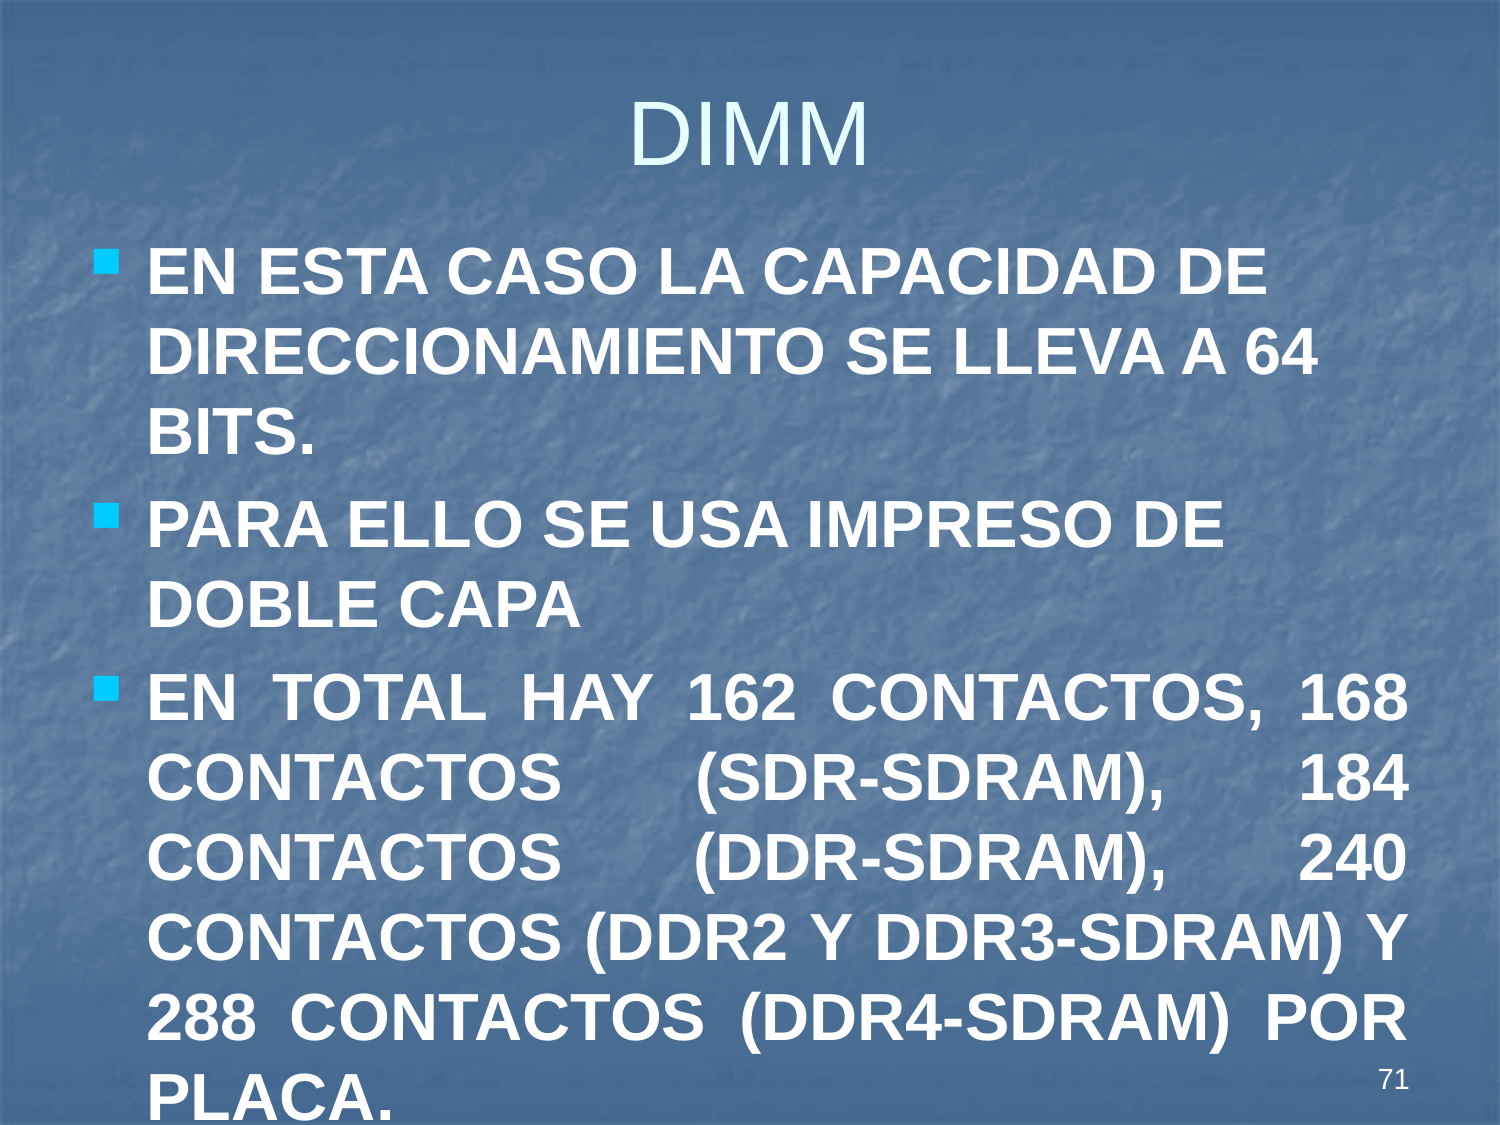

# DIMM
EN ESTA CASO LA CAPACIDAD DE DIRECCIONAMIENTO SE LLEVA A 64 BITS.
PARA ELLO SE USA IMPRESO DE DOBLE CAPA
EN TOTAL HAY 162 CONTACTOS, 168 CONTACTOS (SDR-SDRAM), 184 CONTACTOS (DDR-SDRAM), 240 CONTACTOS (DDR2 Y DDR3-SDRAM) Y 288 CONTACTOS (DDR4-SDRAM) POR PLACA.
71